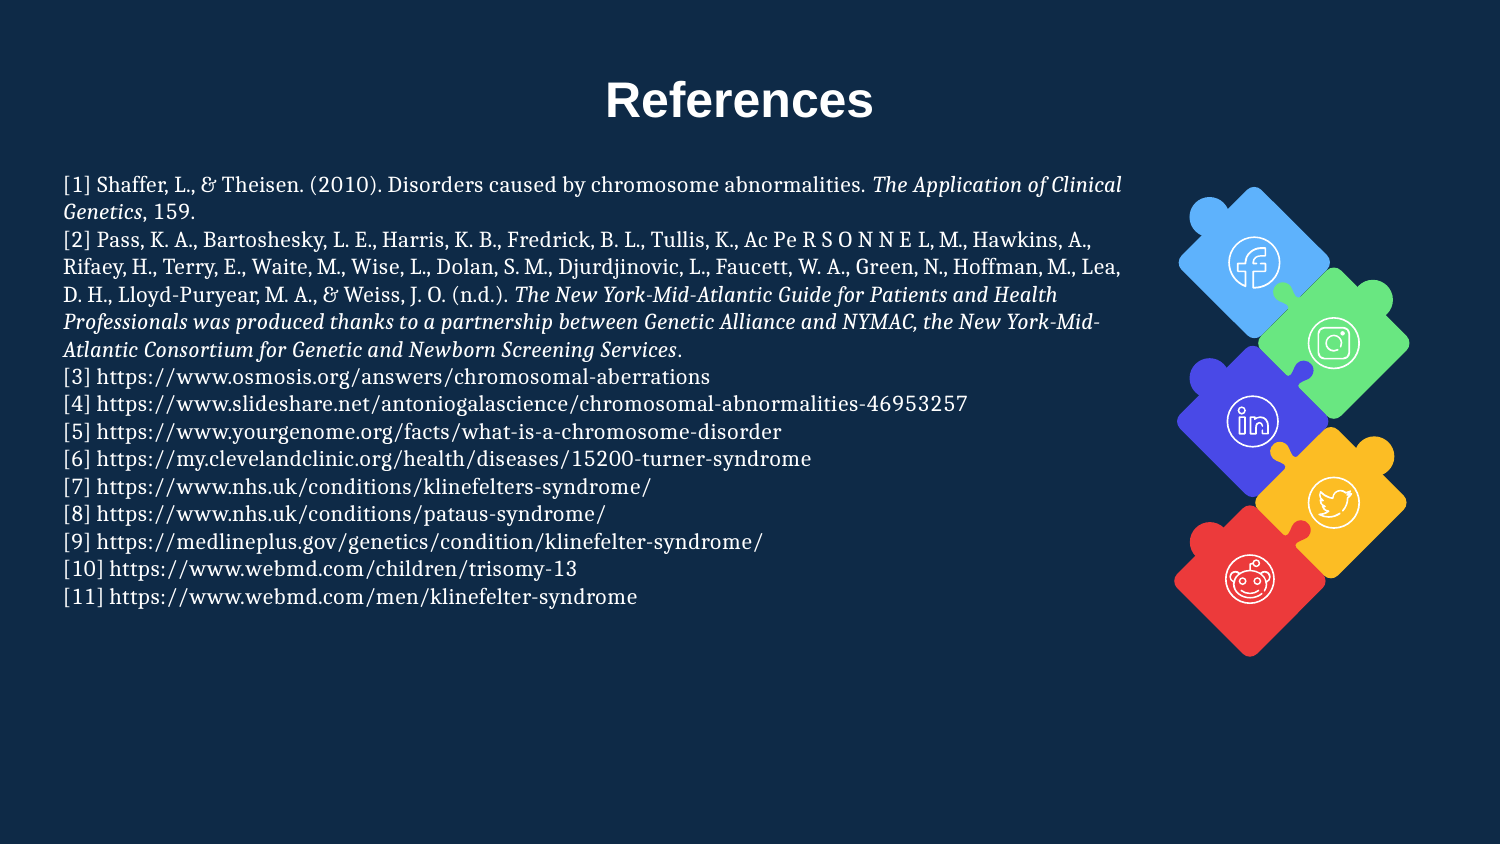

References
[1] Shaffer, L., & Theisen. (2010). Disorders caused by chromosome abnormalities. The Application of Clinical Genetics, 159.
[2] Pass, K. A., Bartoshesky, L. E., Harris, K. B., Fredrick, B. L., Tullis, K., Ac Pe R S O N N E L, M., Hawkins, A., Rifaey, H., Terry, E., Waite, M., Wise, L., Dolan, S. M., Djurdjinovic, L., Faucett, W. A., Green, N., Hoffman, M., Lea, D. H., Lloyd-Puryear, M. A., & Weiss, J. O. (n.d.). The New York-Mid-Atlantic Guide for Patients and Health Professionals was produced thanks to a partnership between Genetic Alliance and NYMAC, the New York-Mid-Atlantic Consortium for Genetic and Newborn Screening Services.
[3] https://www.osmosis.org/answers/chromosomal-aberrations
[4] https://www.slideshare.net/antoniogalascience/chromosomal-abnormalities-46953257
[5] https://www.yourgenome.org/facts/what-is-a-chromosome-disorder
[6] https://my.clevelandclinic.org/health/diseases/15200-turner-syndrome
[7] https://www.nhs.uk/conditions/klinefelters-syndrome/
[8] https://www.nhs.uk/conditions/pataus-syndrome/
[9] https://medlineplus.gov/genetics/condition/klinefelter-syndrome/
[10] https://www.webmd.com/children/trisomy-13
[11] https://www.webmd.com/men/klinefelter-syndrome